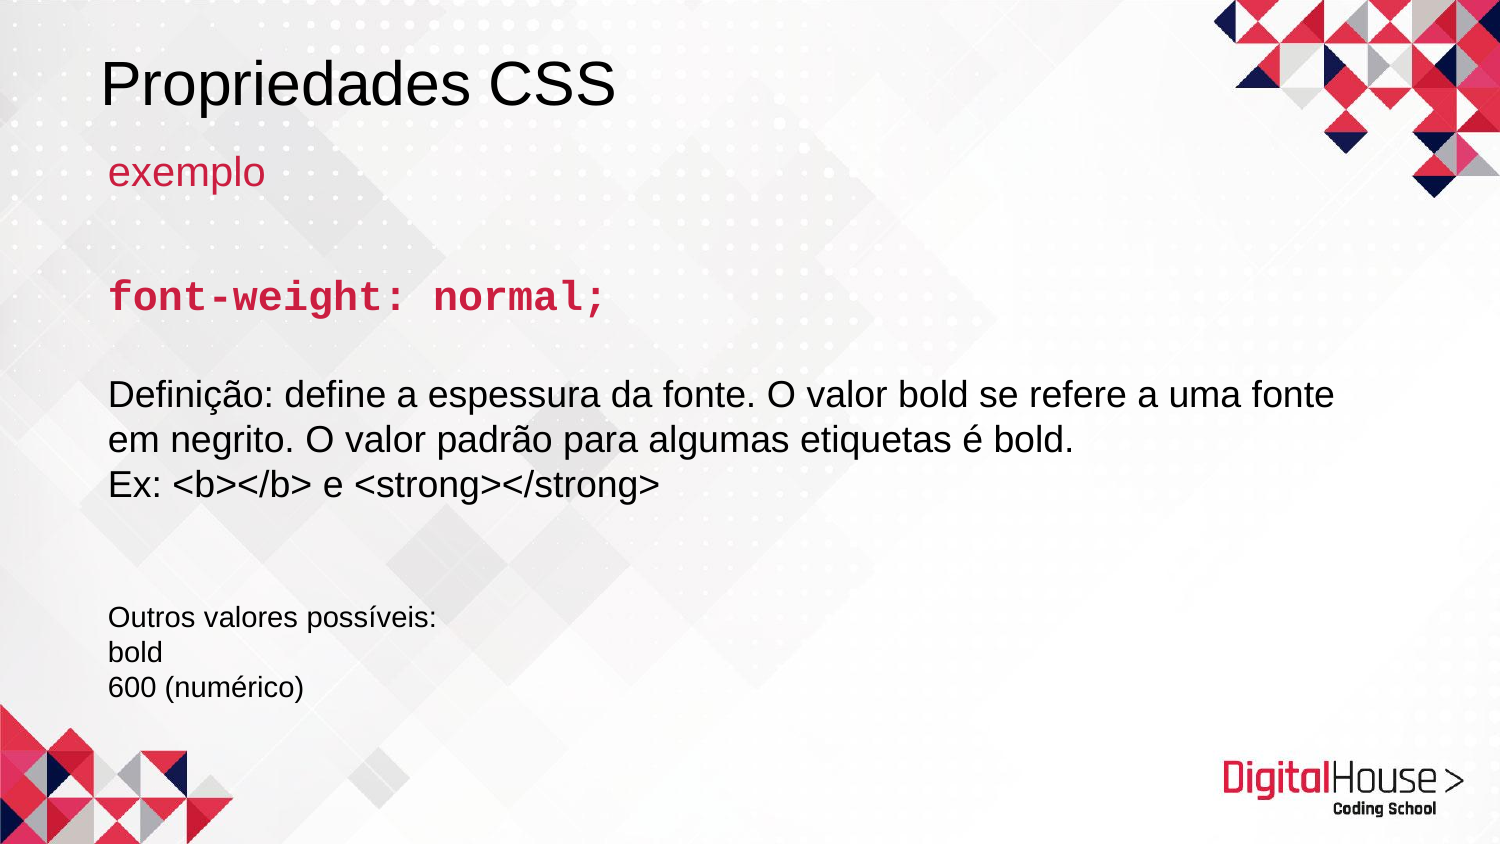

# Propriedades CSS
exemplo
font-weight: normal;

Definição: define a espessura da fonte. O valor bold se refere a uma fonte em negrito. O valor padrão para algumas etiquetas é bold.
Ex: <b></b> e <strong></strong>

Outros valores possíveis:
bold
600 (numérico)